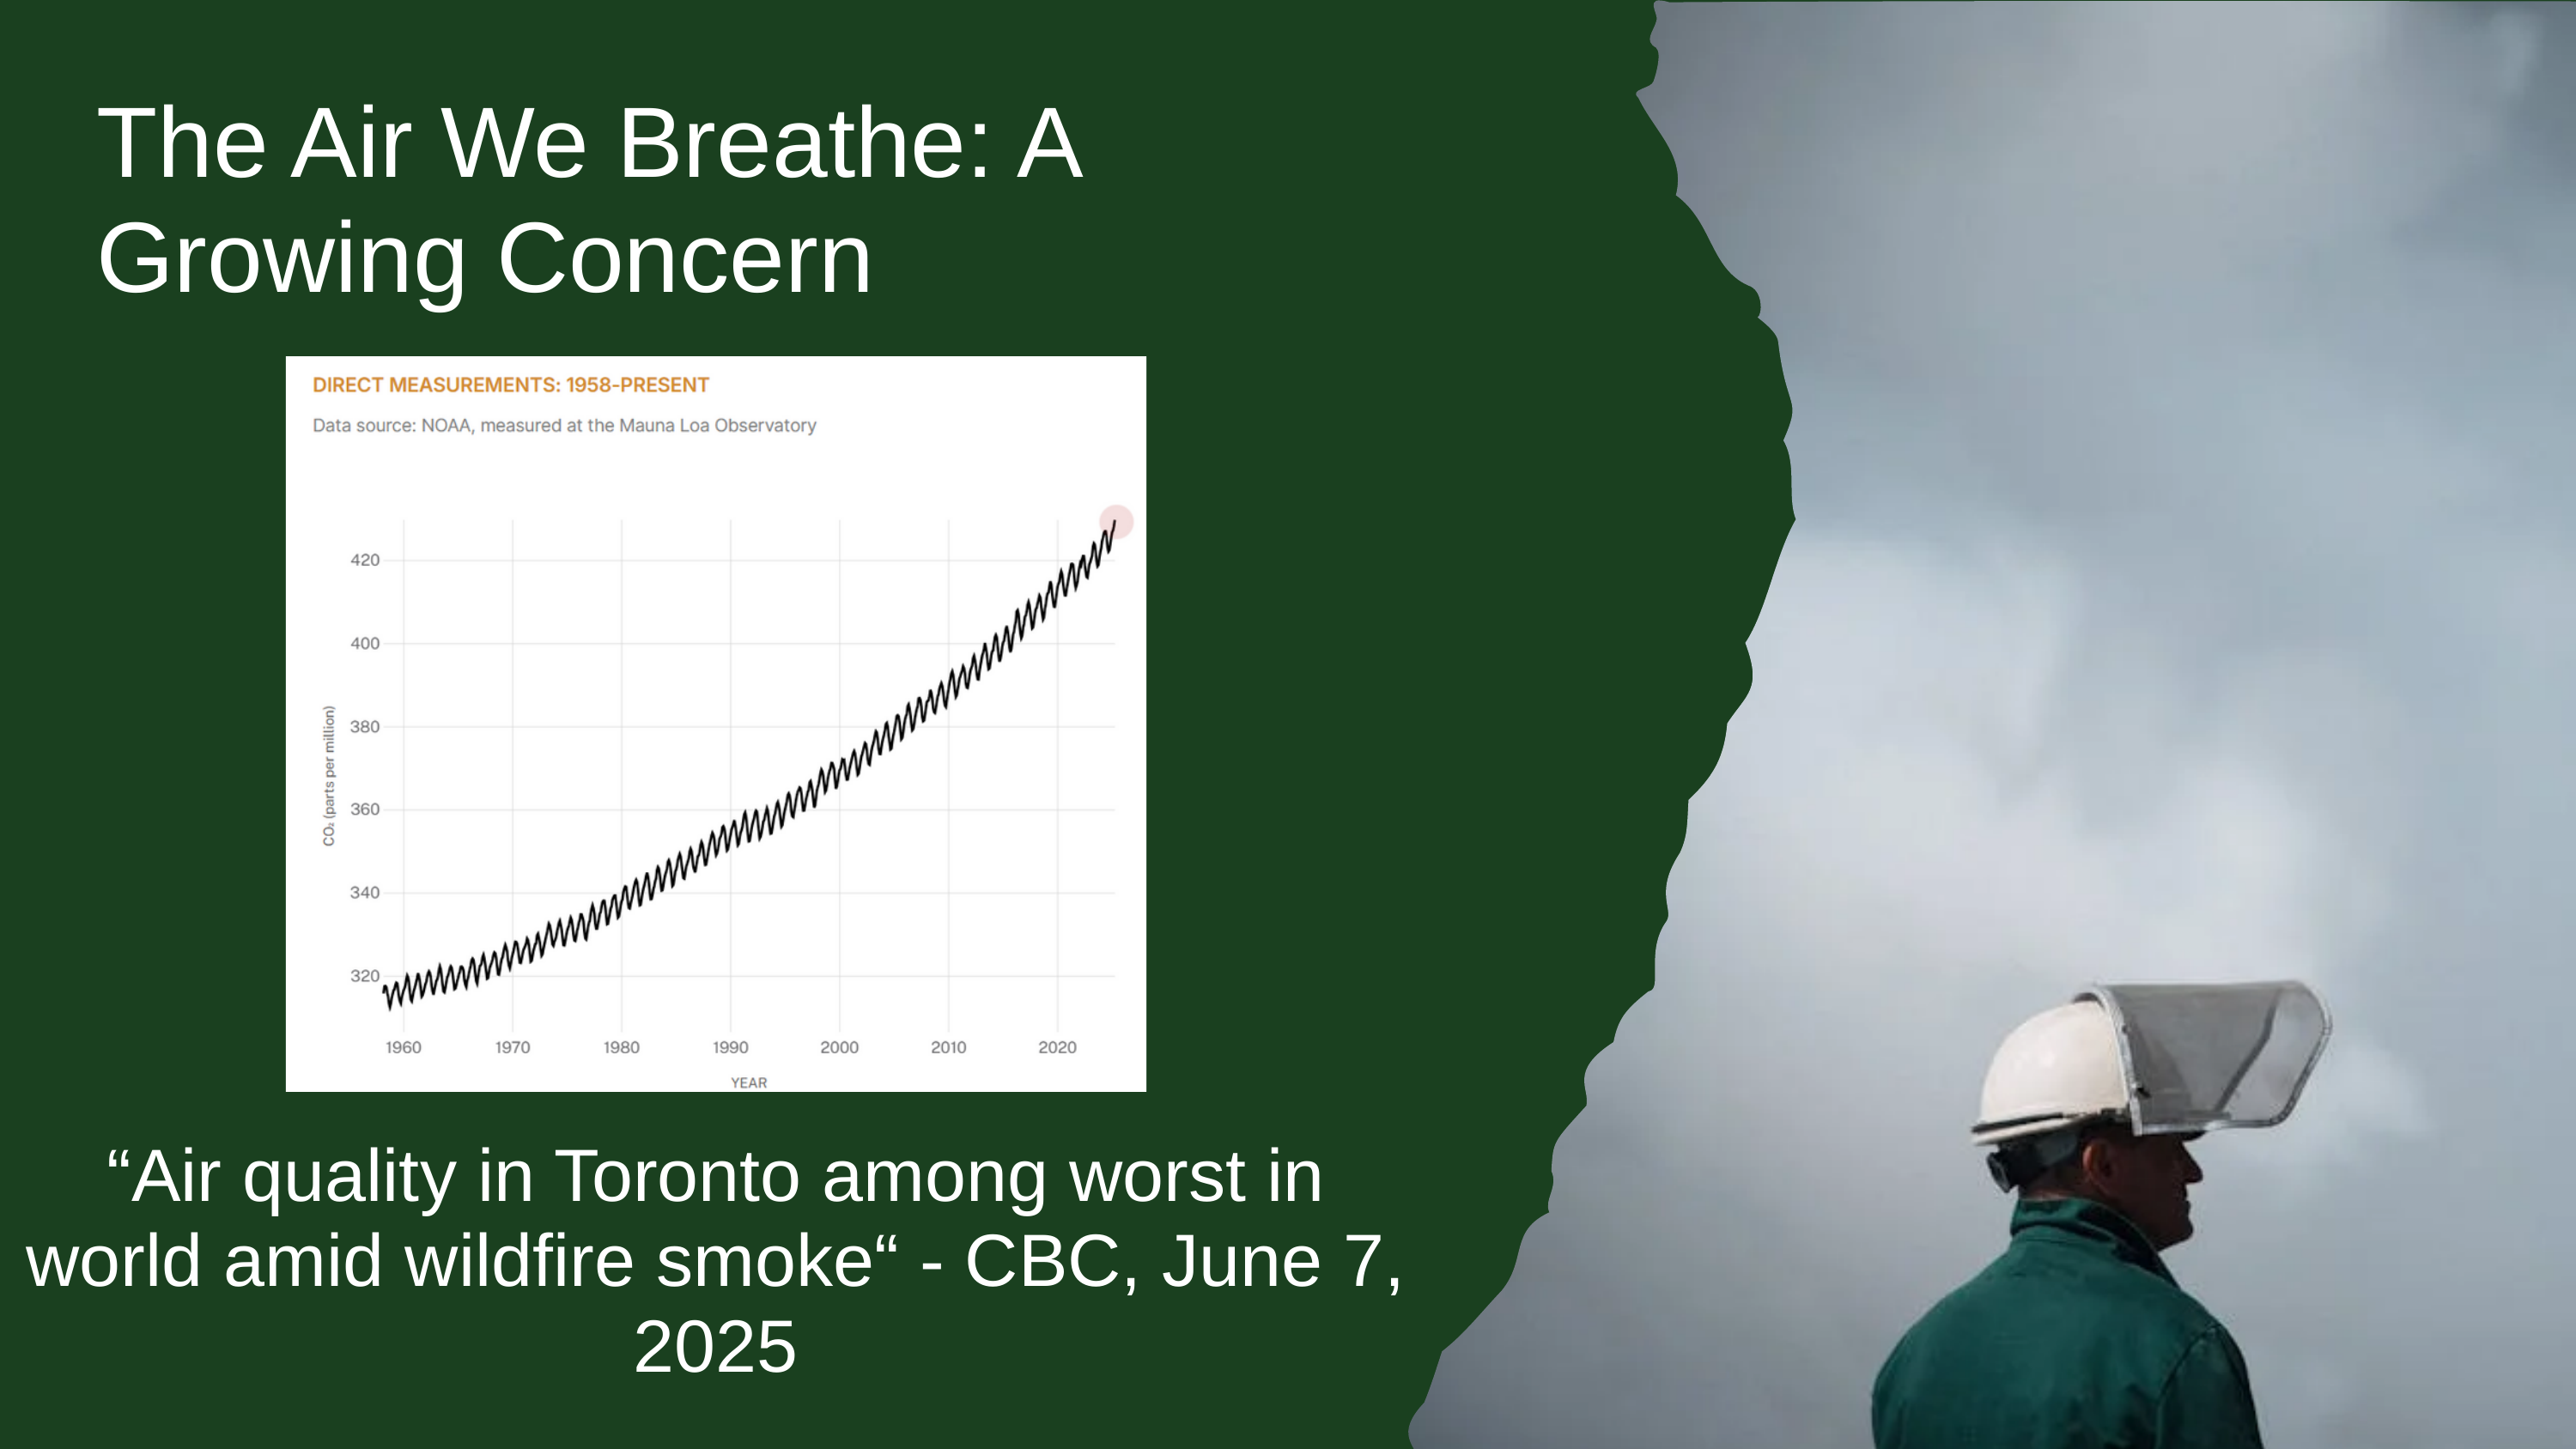

The Air We Breathe: A Growing Concern

“Air quality in Toronto among worst in world amid wildfire smoke“ - CBC, June 7, 2025